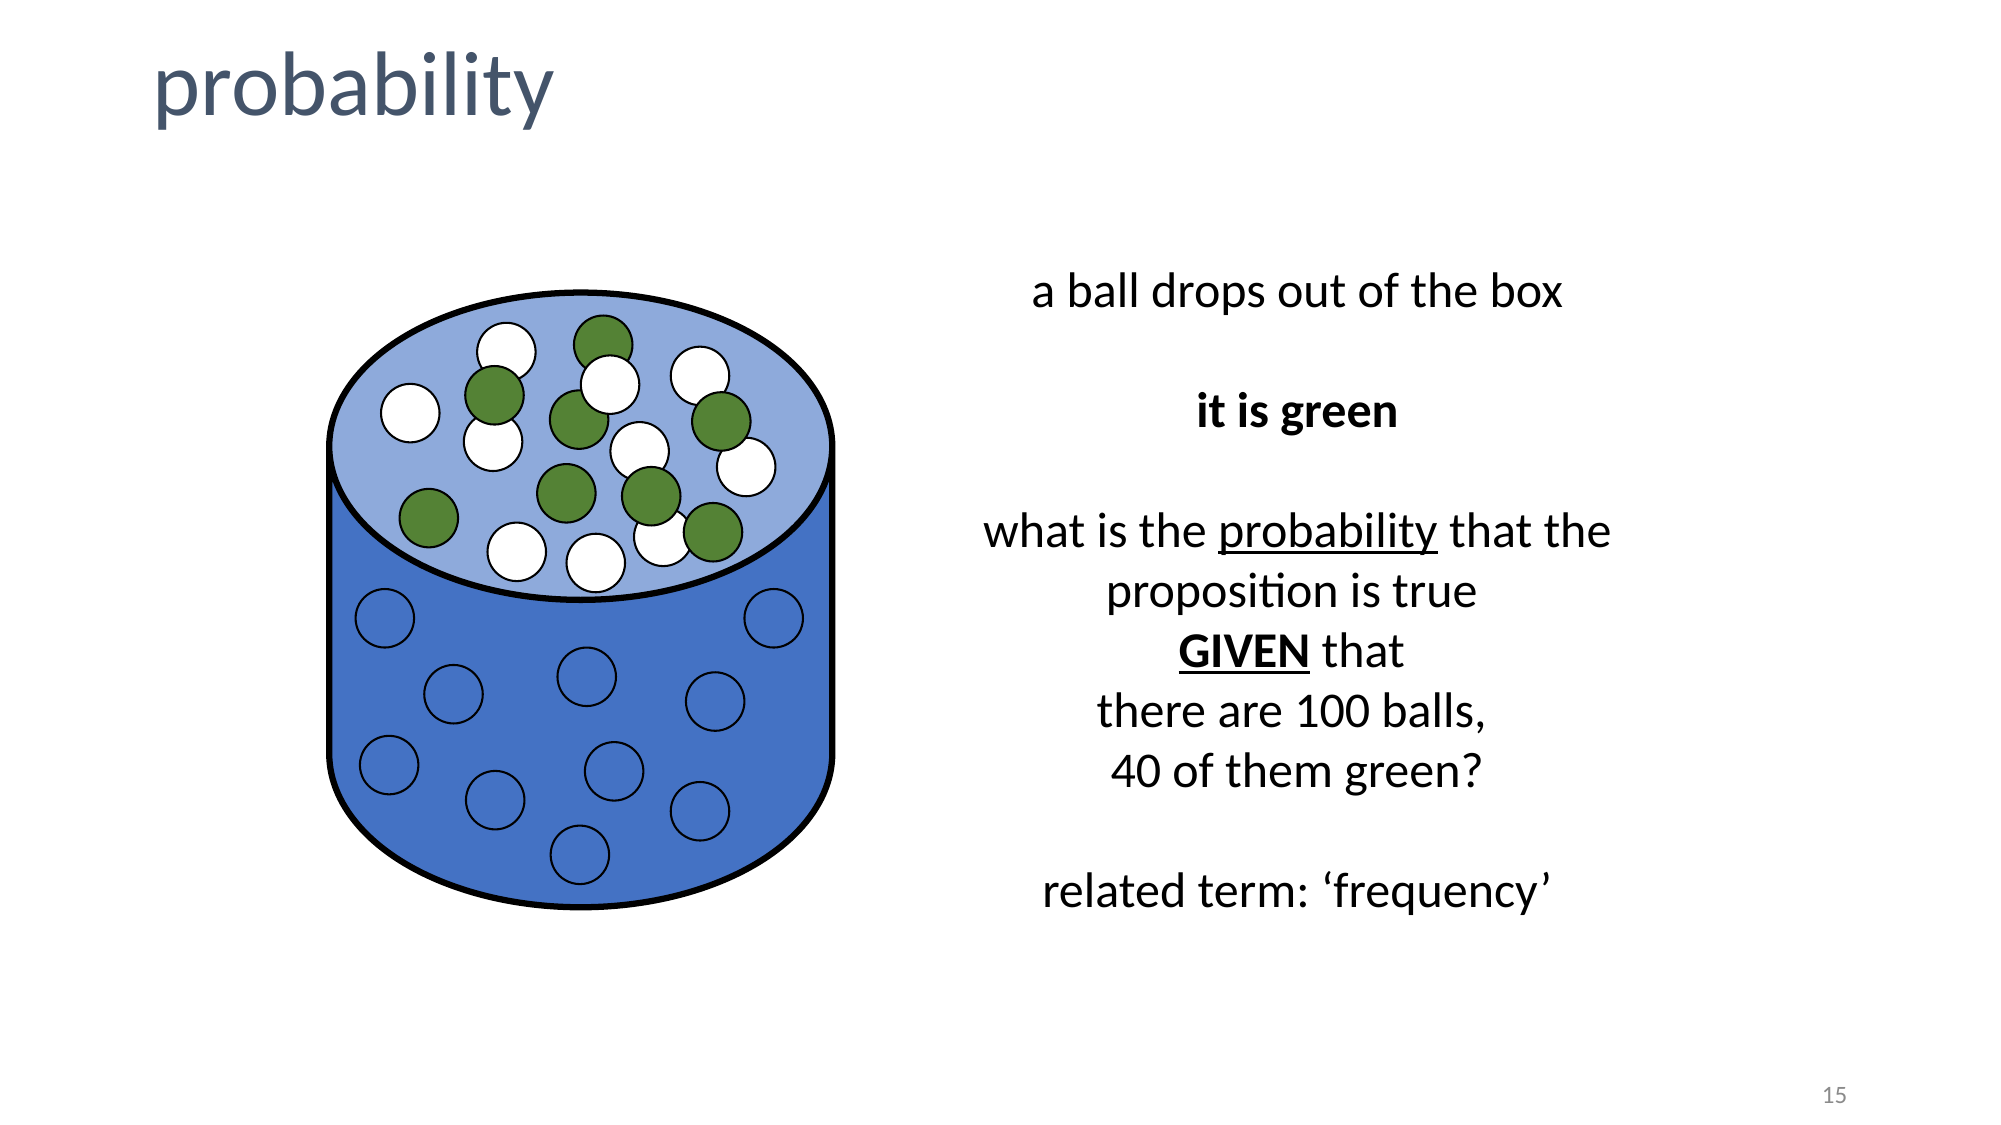

# probability
a ball drops out of the box

it is green

what is the probability that the proposition is true
GIVEN that
there are 100 balls,
40 of them green?

related term: ‘frequency’

15